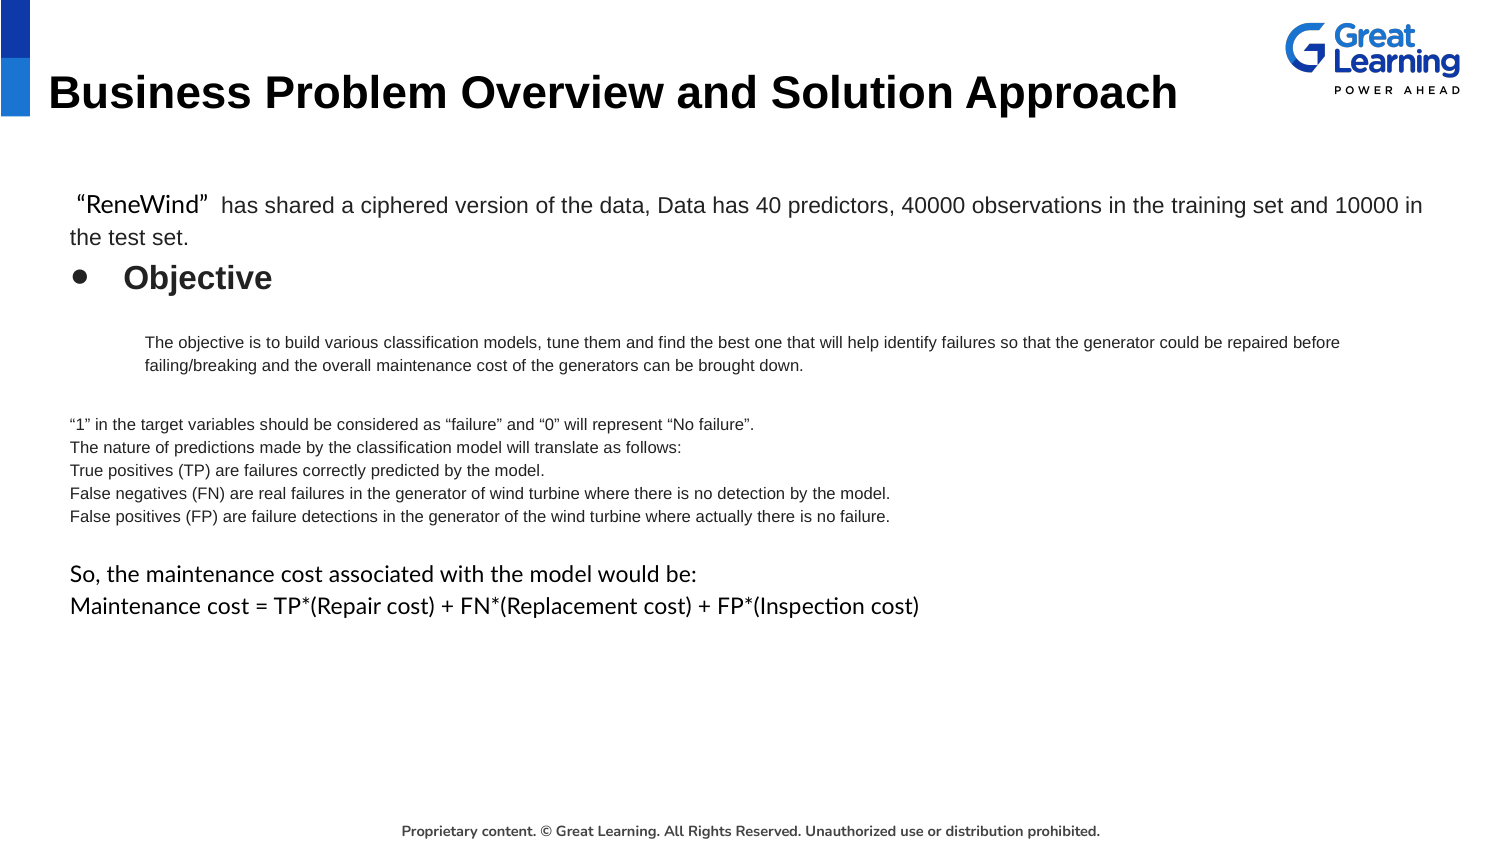

# Business Problem Overview and Solution Approach

 “ReneWind”  has shared a ciphered version of the data, Data has 40 predictors, 40000 observations in the training set and 10000 in the test set.
Objective
The objective is to build various classification models, tune them and find the best one that will help identify failures so that the generator could be repaired before failing/breaking and the overall maintenance cost of the generators can be brought down.

“1” in the target variables should be considered as “failure” and “0” will represent “No failure”.
The nature of predictions made by the classification model will translate as follows:
True positives (TP) are failures correctly predicted by the model.
False negatives (FN) are real failures in the generator of wind turbine where there is no detection by the model.
False positives (FP) are failure detections in the generator of the wind turbine where actually there is no failure.

So, the maintenance cost associated with the model would be:
Maintenance cost = TP*(Repair cost) + FN*(Replacement cost) + FP*(Inspection cost)